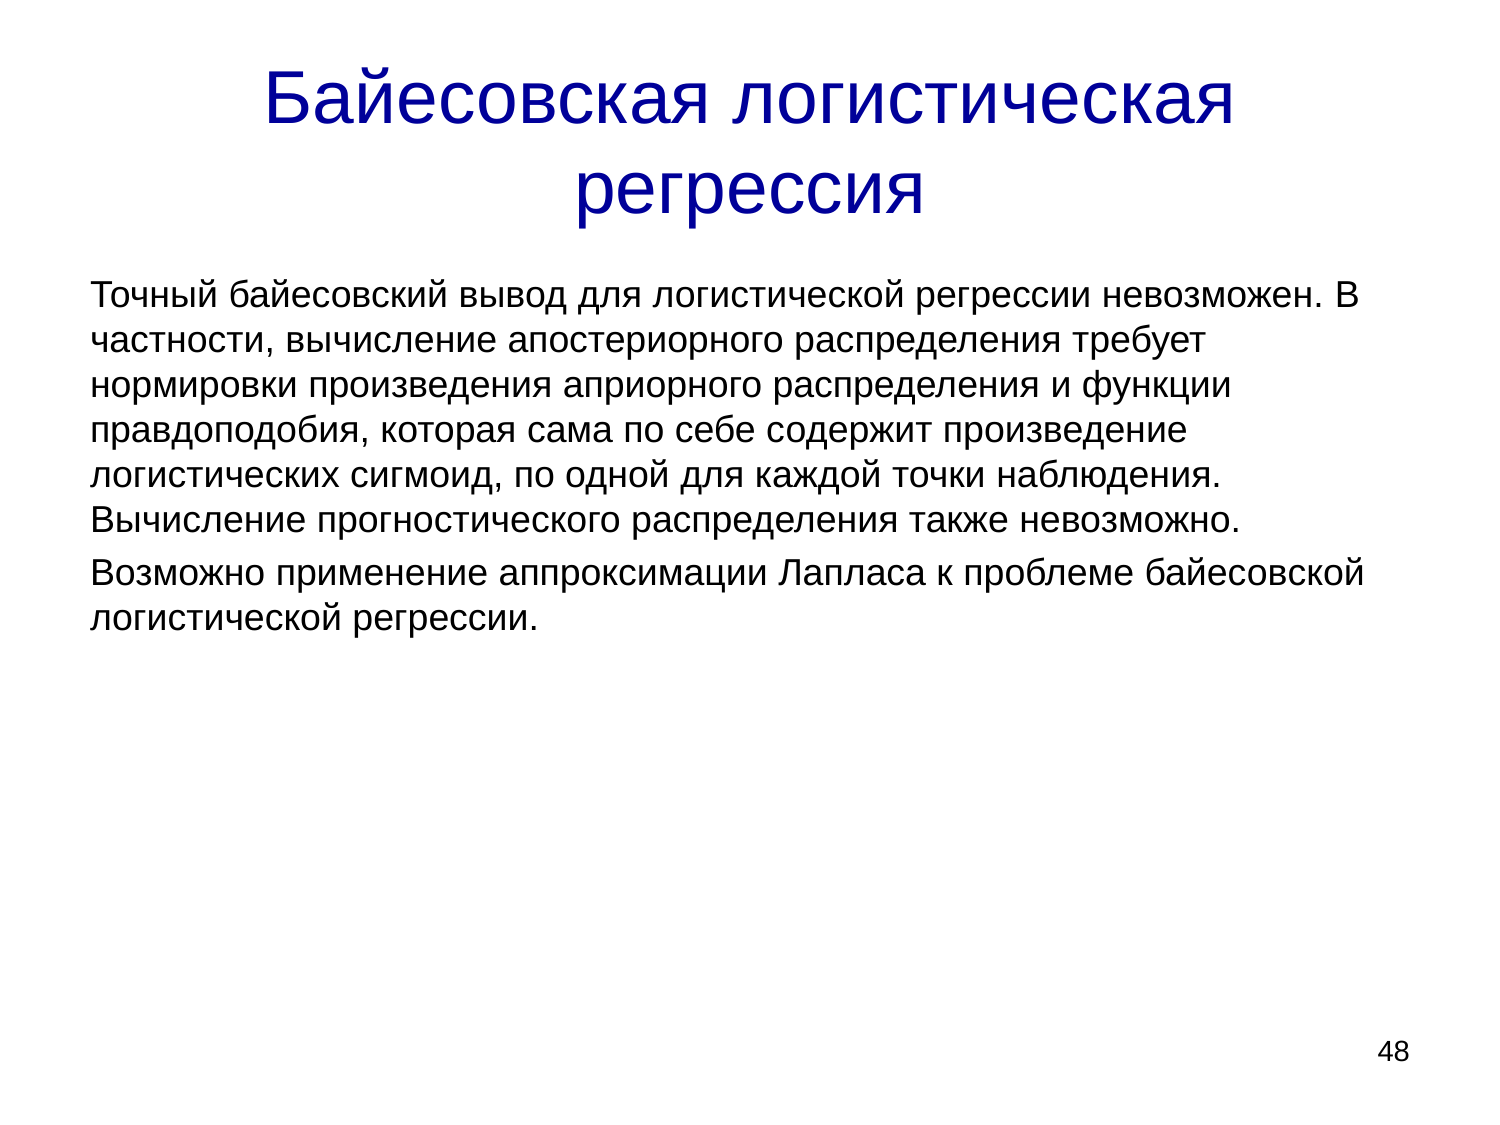

# Байесовская логистическая регрессия
Точный байесовский вывод для логистической регрессии невозможен. В частности, вы­числение апостериорного распределения требует нормировки произведения априорного распределения и функции правдоподобия, которая сама по себе со­держит произведение логистических сигмоид, по одной для каждой точки наблюдения. Вычисление прогностического распределения также невозможно.
Возможно применение аппроксимации Лапласа к проблеме байесов­ской логистической регрессии.

48